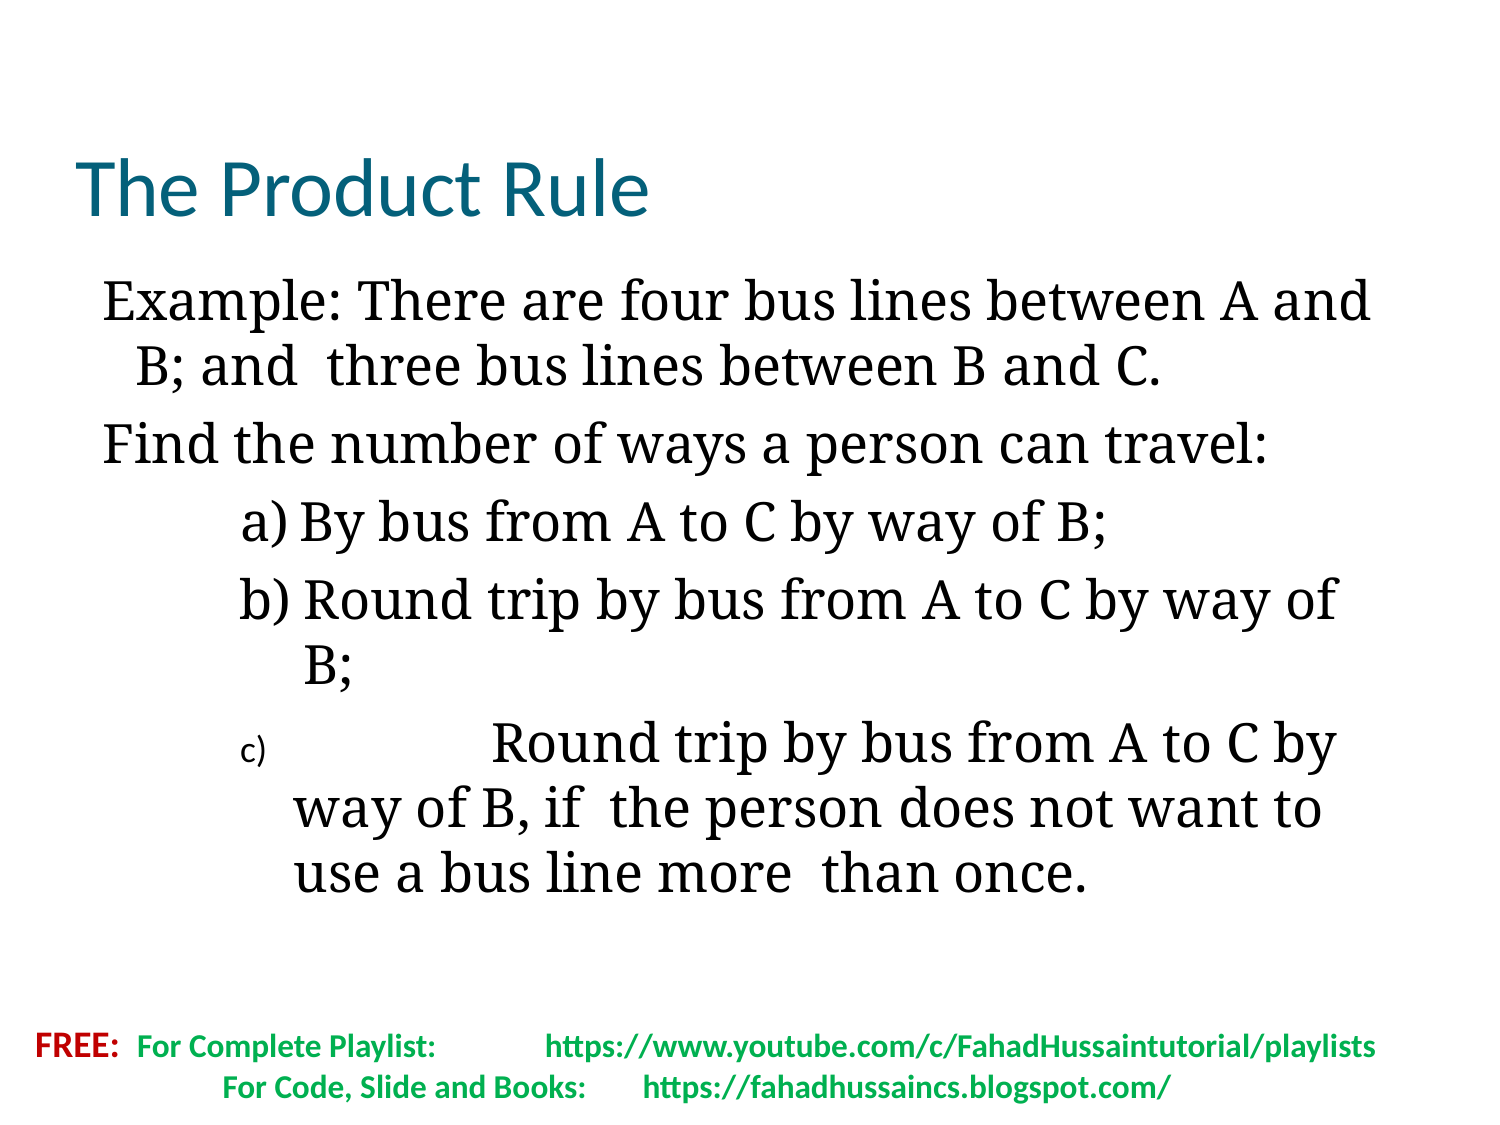

# The Product Rule
Example: There are four bus lines between A and B; and  three bus lines between B and C.
Find the number of ways a person can travel:
By bus from A to C by way of B;
Round trip by bus from A to C by way of B;
	Round trip by bus from A to C by way of B, if  the person does not want to use a bus line more  than once.
FREE:  For Complete Playlist: 	        https://www.youtube.com/c/FahadHussaintutorial/playlists
	     For Code, Slide and Books:	 https://fahadhussaincs.blogspot.com/